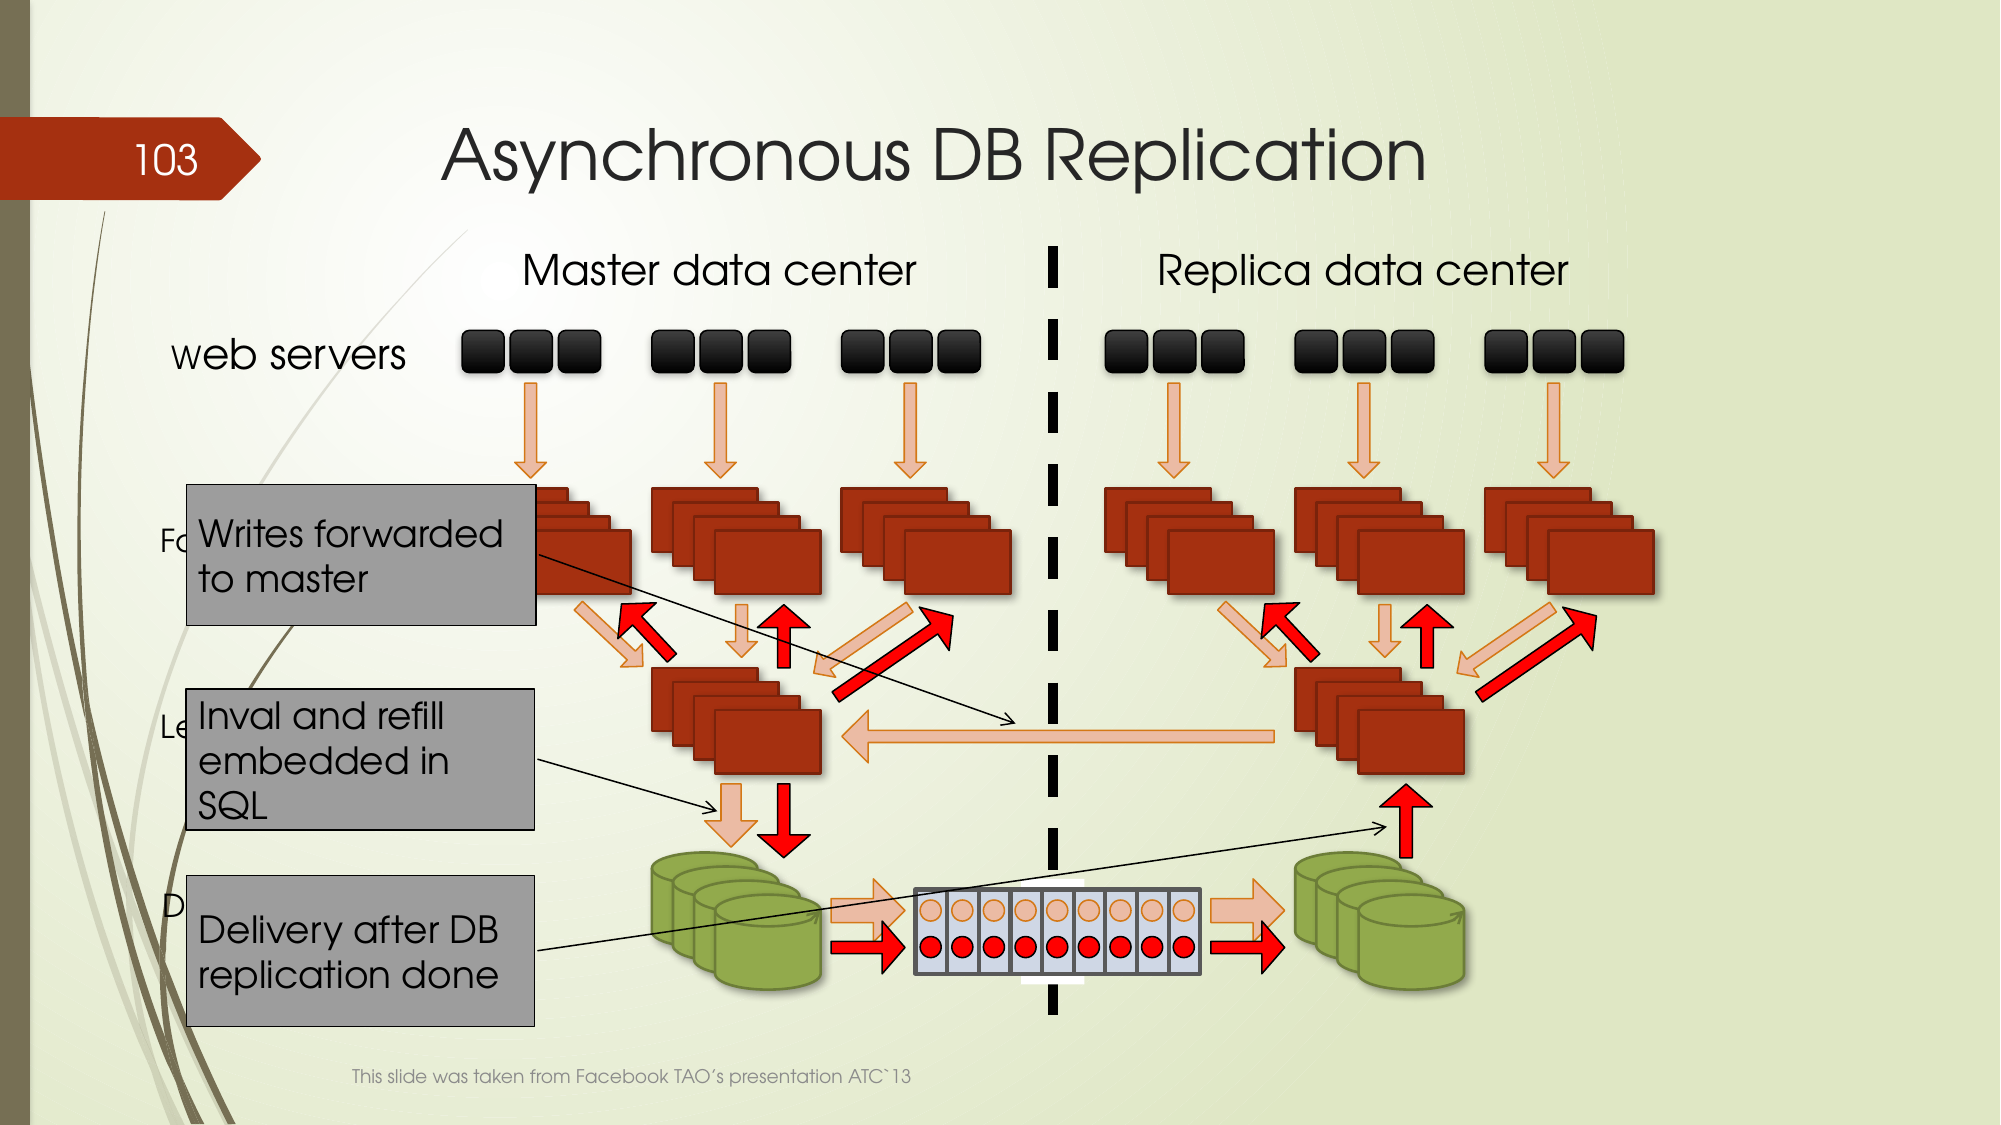

# Asynchronous DB Replication
103
Master data center
Replica data center
Web servers

Writes forwarded to master
Follower cache

Leader cache
Inval and refill embedded in SQL

Database

Delivery after DB replication done

This slide was taken from Facebook TAO’s presentation ATC`13